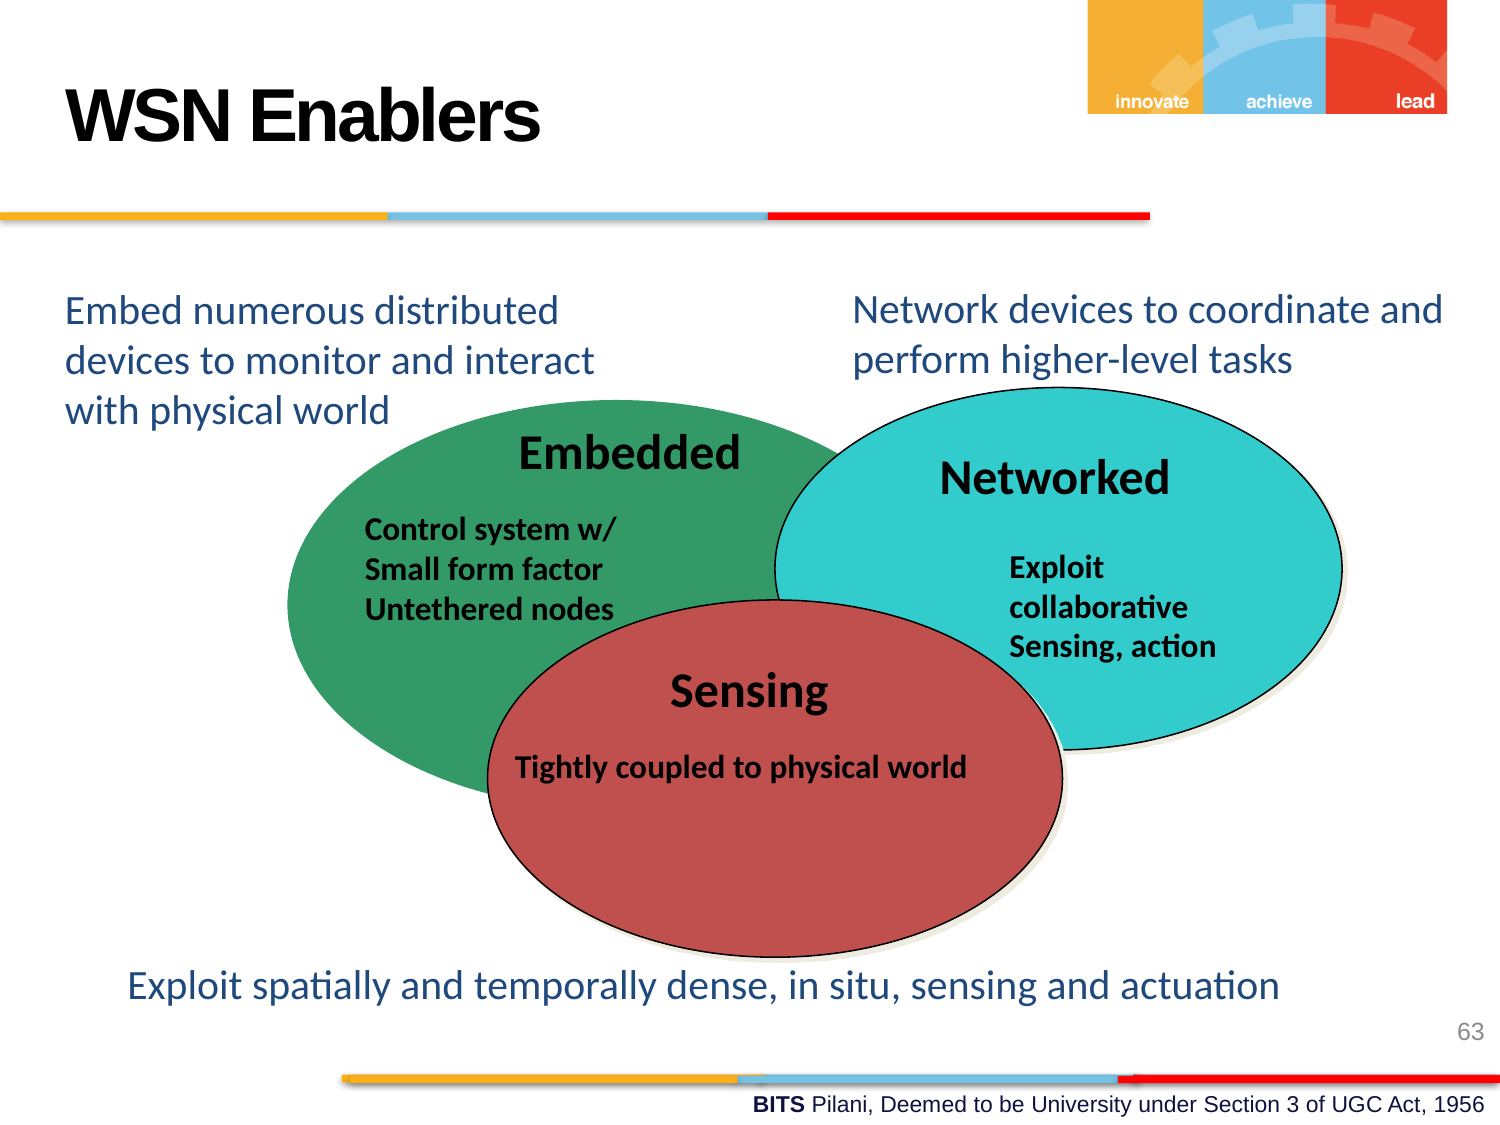

WSN Enablers
Embed numerous distributed devices to monitor and interact with physical world
Network devices to coordinate and perform higher-level tasks

Embedded
Networked
Control system w/
Small form factor
Untethered nodes

Exploit
collaborative
Sensing, action

Sensing
Tightly coupled to physical world

Exploit spatially and temporally dense, in situ, sensing and actuation
63